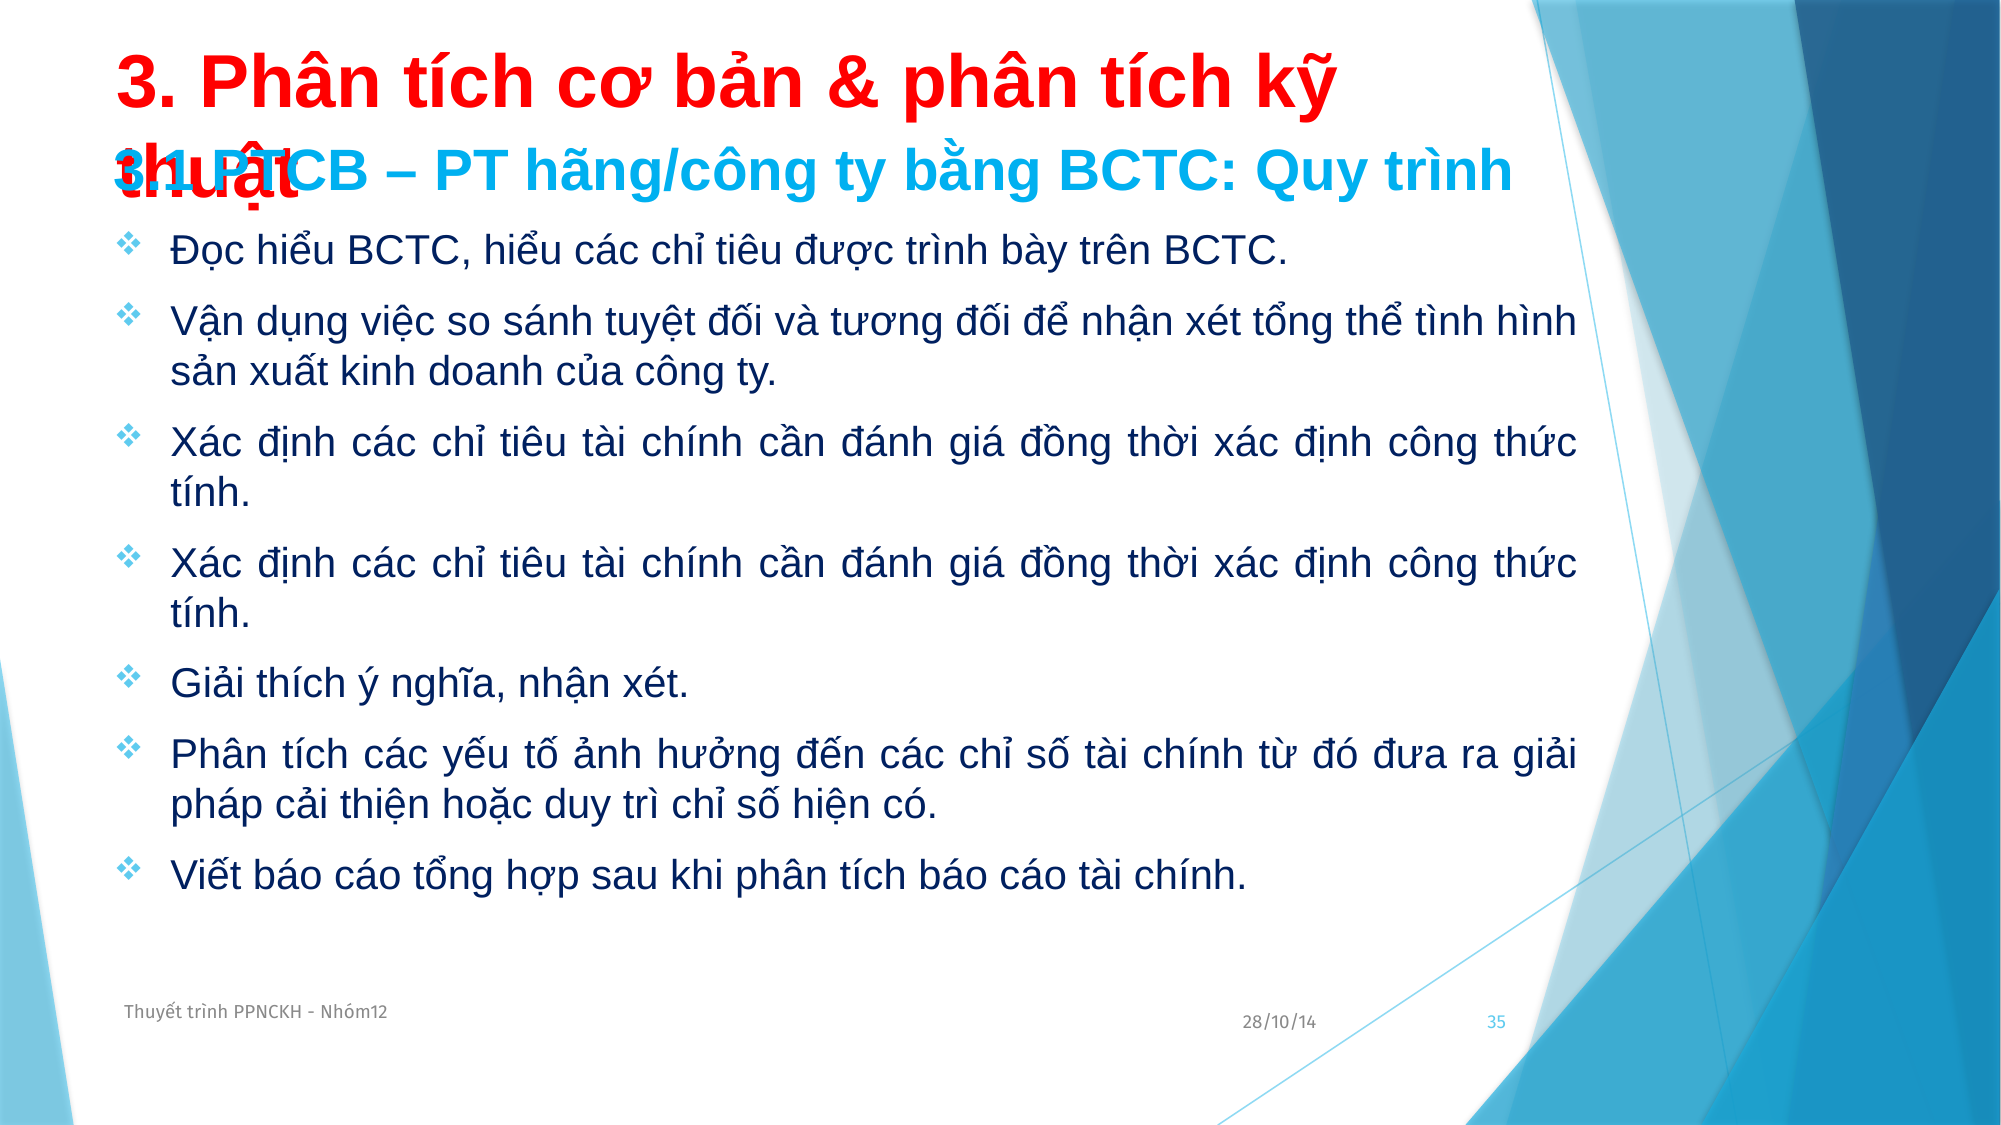

# 3. Phân tích cơ bản & phân tích kỹ thuật
3.1 PTCB – PT hãng/công ty bằng BCTC: Quy trình
Đọc hiểu BCTC, hiểu các chỉ tiêu được trình bày trên BCTC.
Vận dụng việc so sánh tuyệt đối và tương đối để nhận xét tổng thể tình hình sản xuất kinh doanh của công ty.
Xác định các chỉ tiêu tài chính cần đánh giá đồng thời xác định công thức tính.
Xác định các chỉ tiêu tài chính cần đánh giá đồng thời xác định công thức tính.
Giải thích ý nghĩa, nhận xét.
Phân tích các yếu tố ảnh hưởng đến các chỉ số tài chính từ đó đưa ra giải pháp cải thiện hoặc duy trì chỉ số hiện có.
Viết báo cáo tổng hợp sau khi phân tích báo cáo tài chính.
Thuyết trình PPNCKH - Nhóm12
28/10/14
35